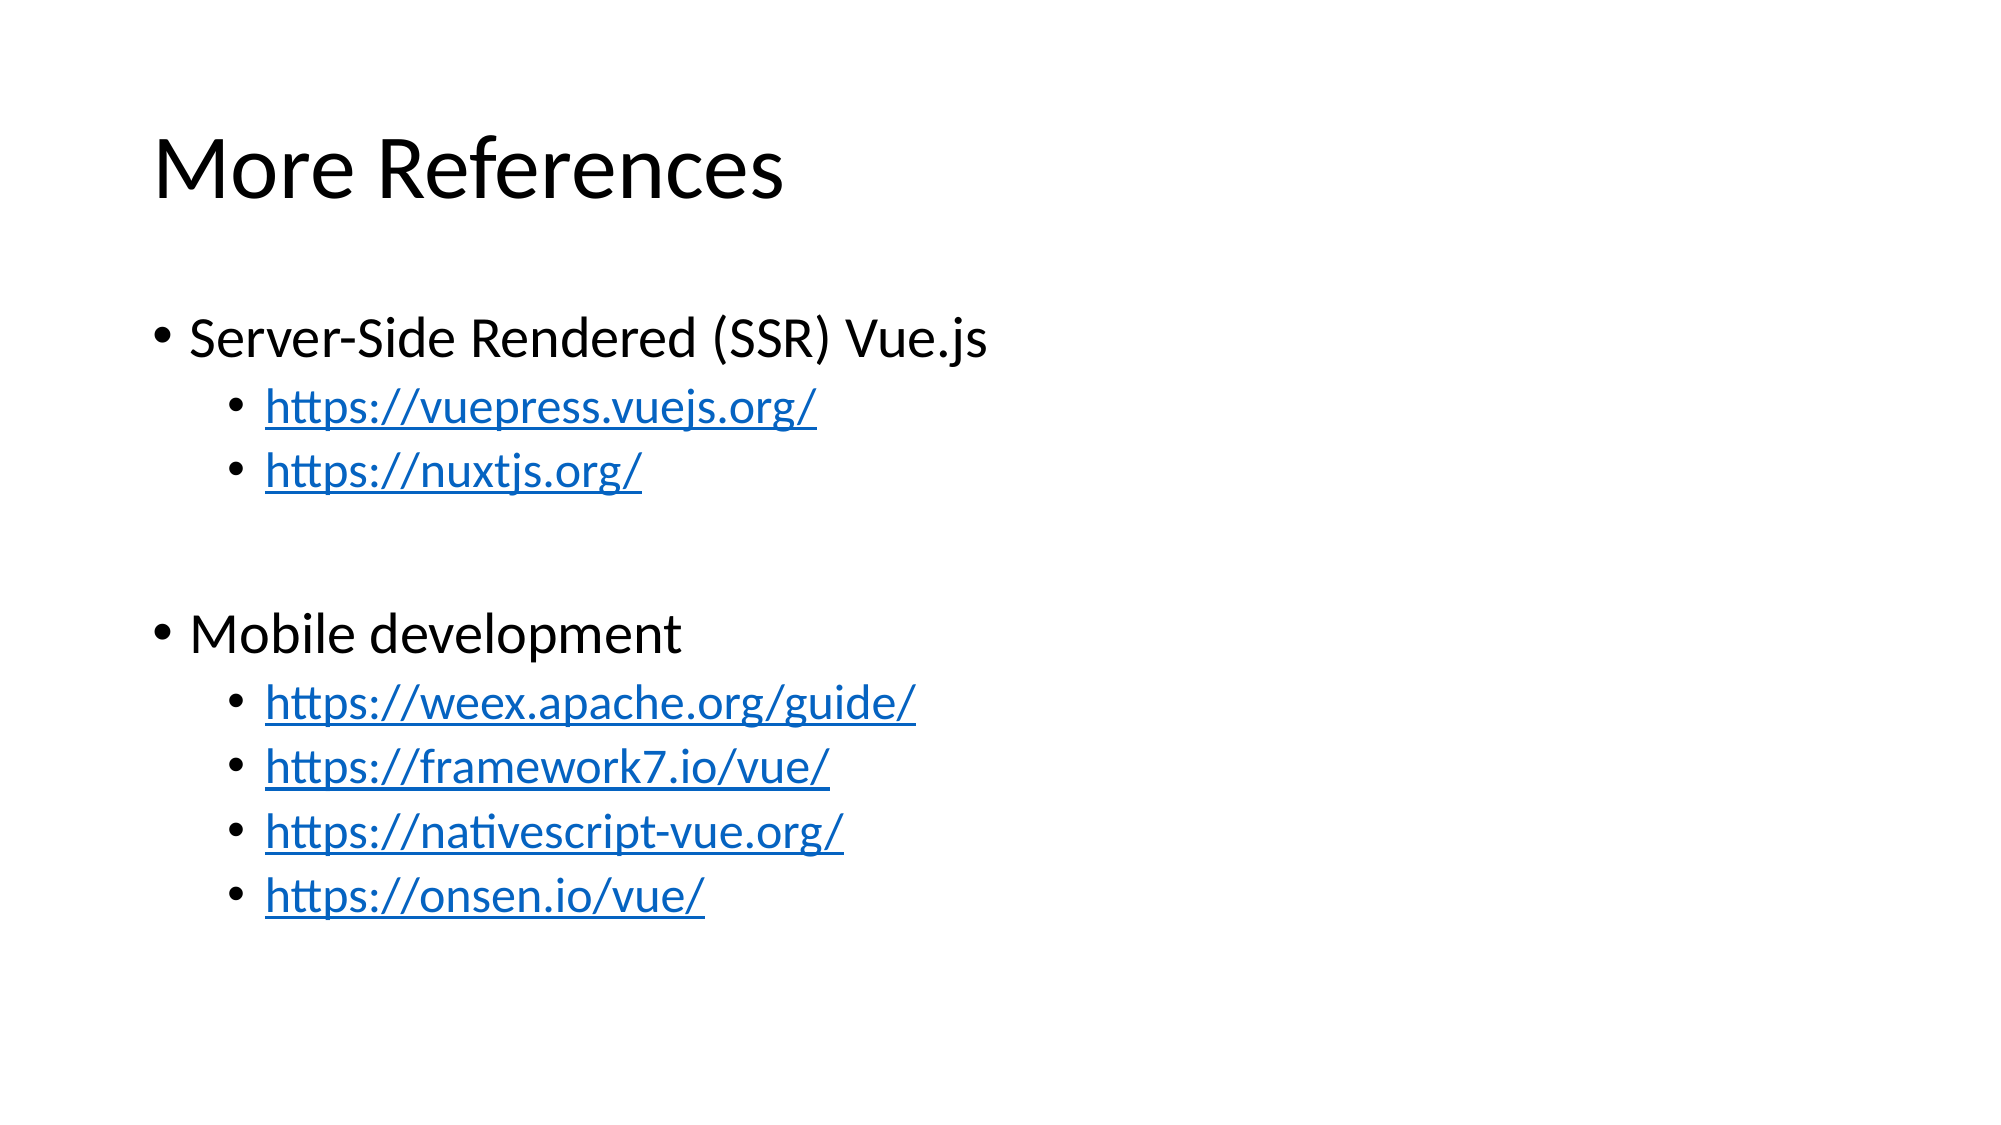

# More References
Server-Side Rendered (SSR) Vue.js
https://vuepress.vuejs.org/
https://nuxtjs.org/

Mobile development
https://weex.apache.org/guide/
https://framework7.io/vue/
https://nativescript-vue.org/
https://onsen.io/vue/